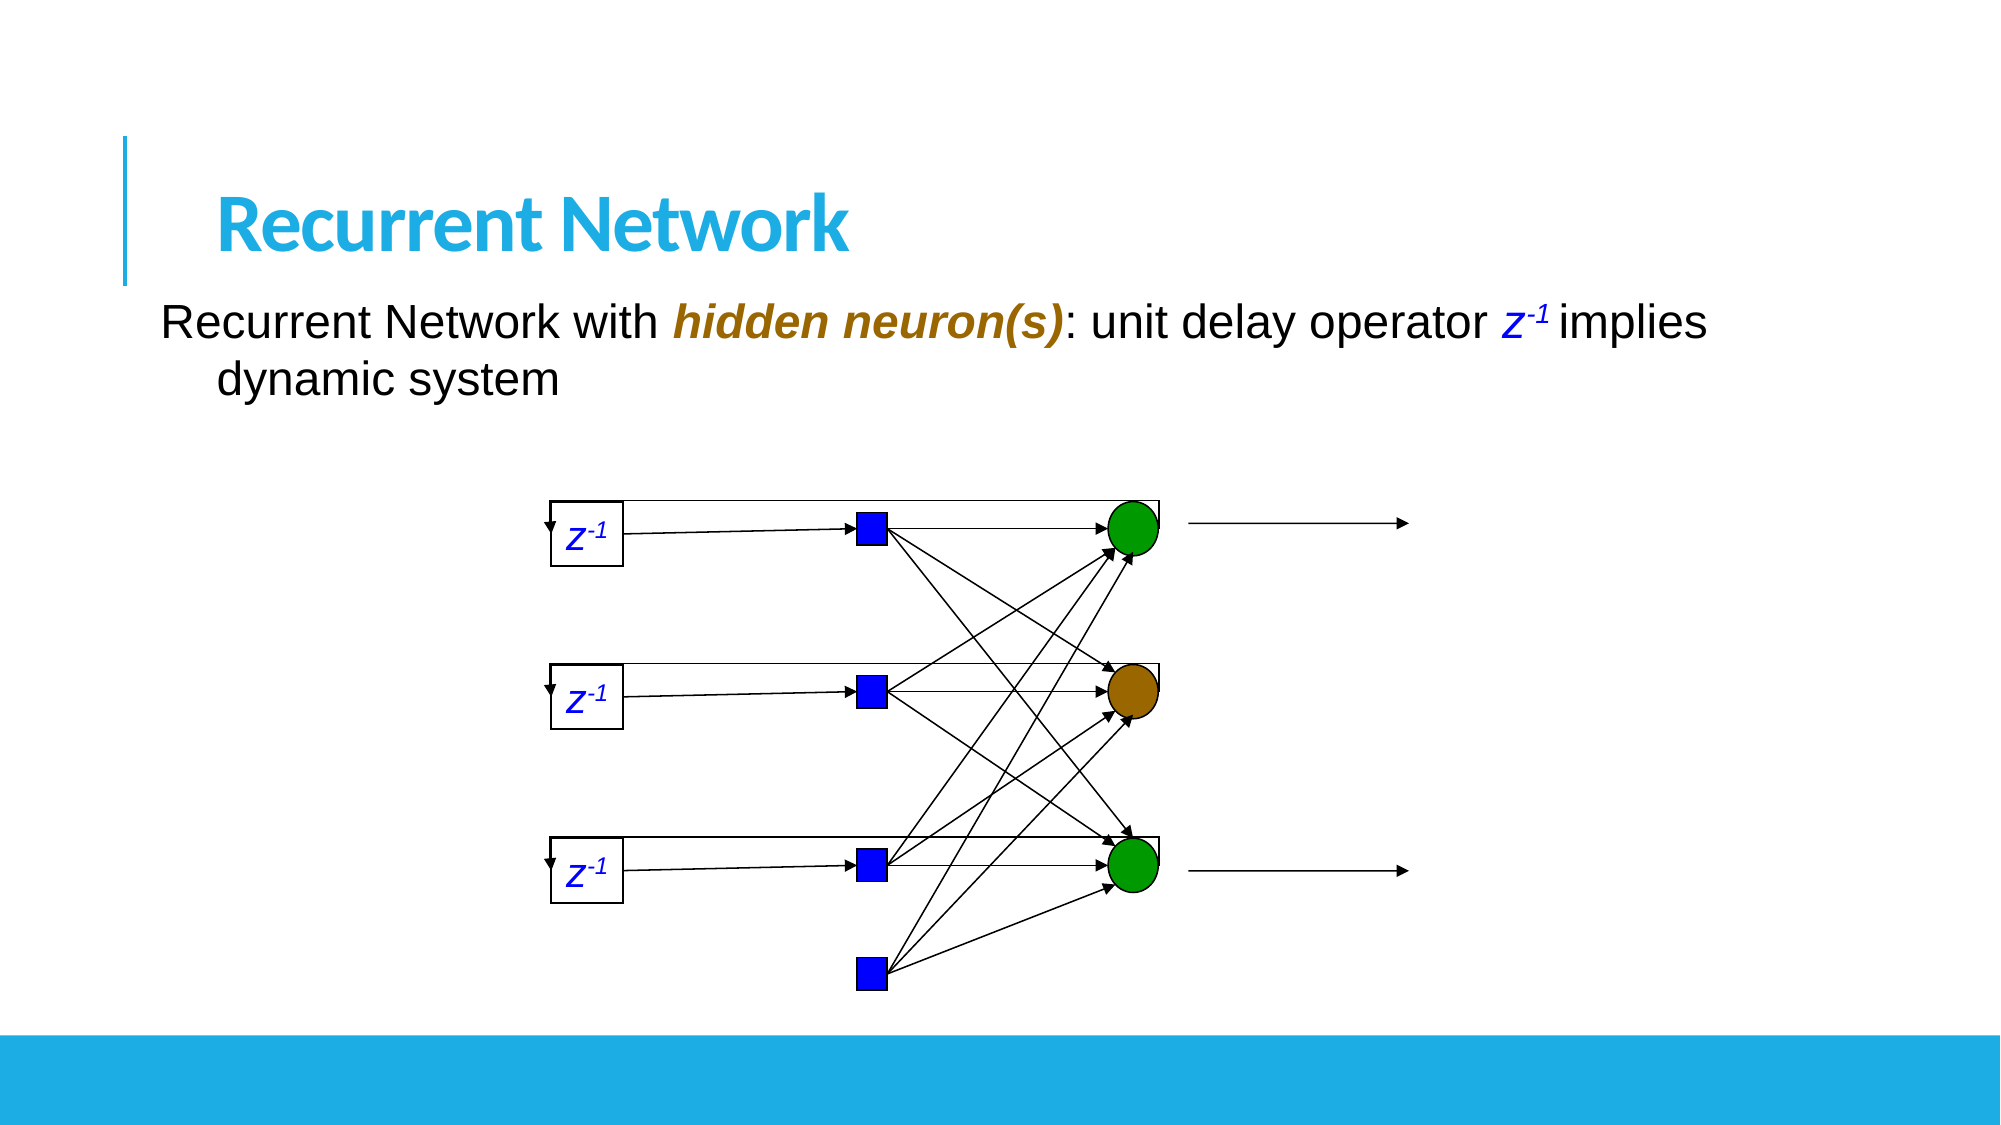

# Recurrent Network
Recurrent Network with hidden neuron(s): unit delay operator z-1 implies dynamic system

z-1

z-1

z-1